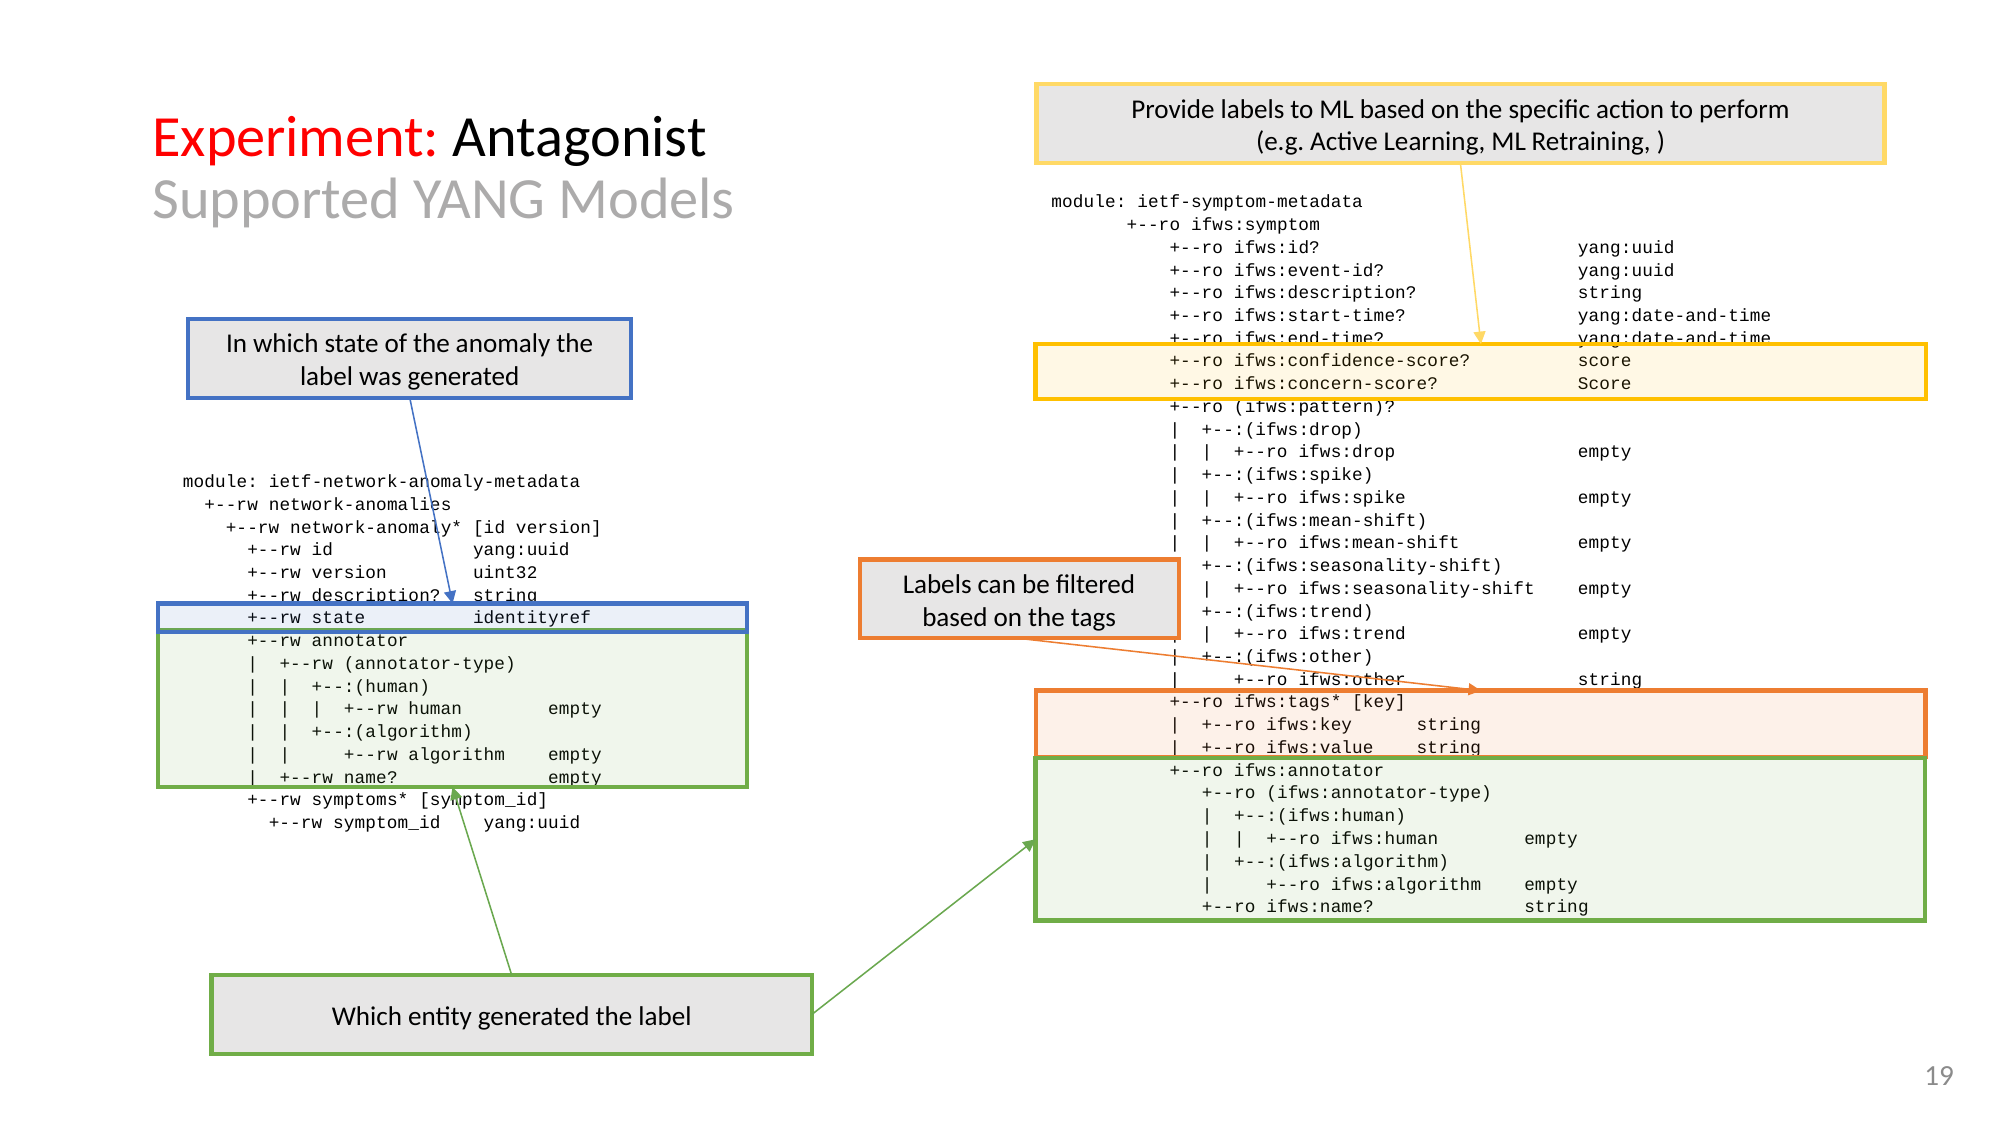

# Experiment: Antagonist Supported YANG Models
Provide labels to ML based on the specific action to perform
(e.g. Active Learning, ML Retraining, )
module: ietf-symptom-metadata
       +--ro ifws:symptom
           +--ro ifws:id?                        yang:uuid
           +--ro ifws:event-id?                  yang:uuid
           +--ro ifws:description?               string
           +--ro ifws:start-time?                yang:date-and-time
           +--ro ifws:end-time?                  yang:date-and-time
           +--ro ifws:confidence-score?          score
           +--ro ifws:concern-score?             Score
           +--ro (ifws:pattern)?
           |  +--:(ifws:drop)
           |  |  +--ro ifws:drop                 empty
           |  +--:(ifws:spike)
           |  |  +--ro ifws:spike                empty
           |  +--:(ifws:mean-shift)
           |  |  +--ro ifws:mean-shift           empty
           |  +--:(ifws:seasonality-shift)
           |  |  +--ro ifws:seasonality-shift    empty
           |  +--:(ifws:trend)
           |  |  +--ro ifws:trend                empty
           |  +--:(ifws:other)
           |     +--ro ifws:other                string
           +--ro ifws:tags* [key]
           |  +--ro ifws:key      string
           |  +--ro ifws:value    string
           +--ro ifws:annotator
              +--ro (ifws:annotator-type)
              |  +--:(ifws:human)
              |  |  +--ro ifws:human        empty
              |  +--:(ifws:algorithm)
              |     +--ro ifws:algorithm    empty
              +--ro ifws:name?              string

In which state of the anomaly the label was generated

module: ietf-network-anomaly-metadata
  +--rw network-anomalies
    +--rw network-anomaly* [id version]
      +--rw id             yang:uuid
      +--rw version        uint32
      +--rw description?   string
      +--rw state          identityref
      +--rw annotator
      |  +--rw (annotator-type)
      |  |  +--:(human)
      |  |  |  +--rw human        empty
      |  |  +--:(algorithm)
      |  |     +--rw algorithm    empty
      |  +--rw name?              empty
      +--rw symptoms* [symptom_id]
        +--rw symptom_id    yang:uuid
Labels can be filtered based on the tags

Which entity generated the label
19